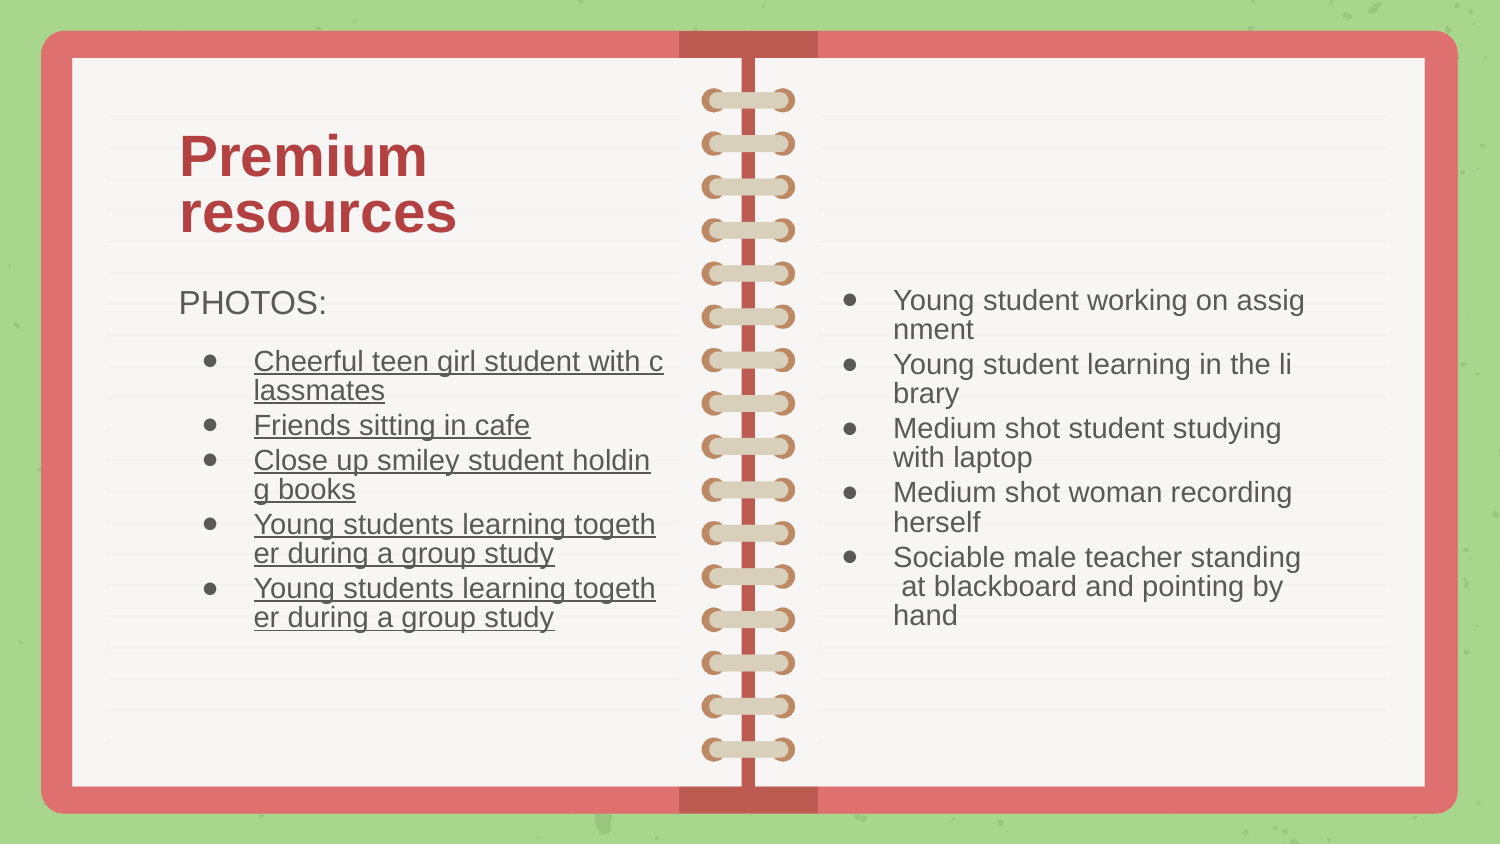

# Premium resources
PHOTOS:
Cheerful teen girl student with classmates
Friends sitting in cafe
Close up smiley student holding books
Young students learning together during a group study
Young students learning together during a group study
Young student working on assignment
Young student learning in the library
Medium shot student studying with laptop
Medium shot woman recording herself
Sociable male teacher standing at blackboard and pointing by hand